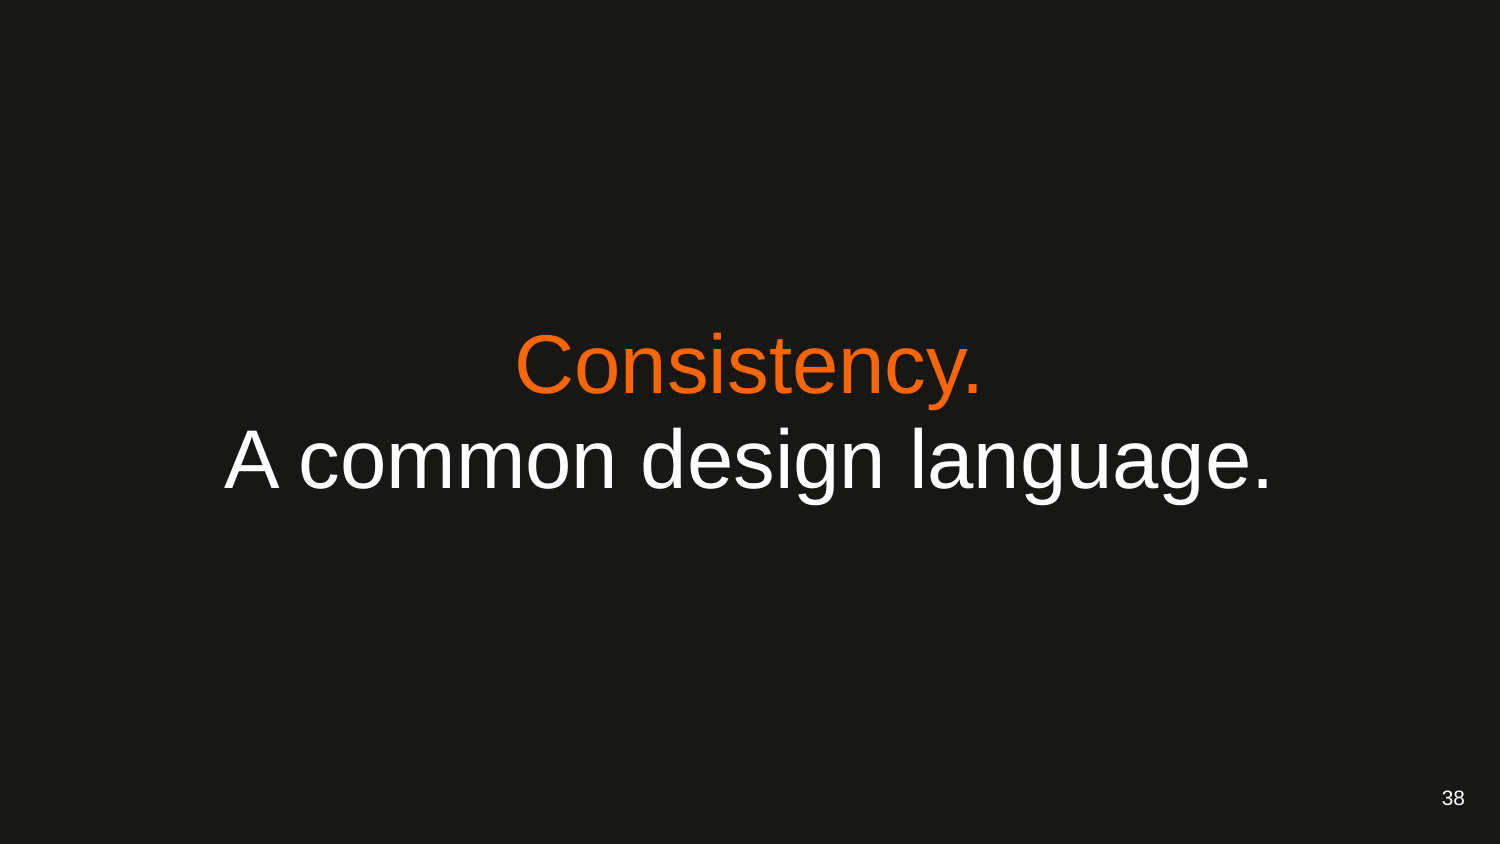

# Consistency.
A common design language.
38